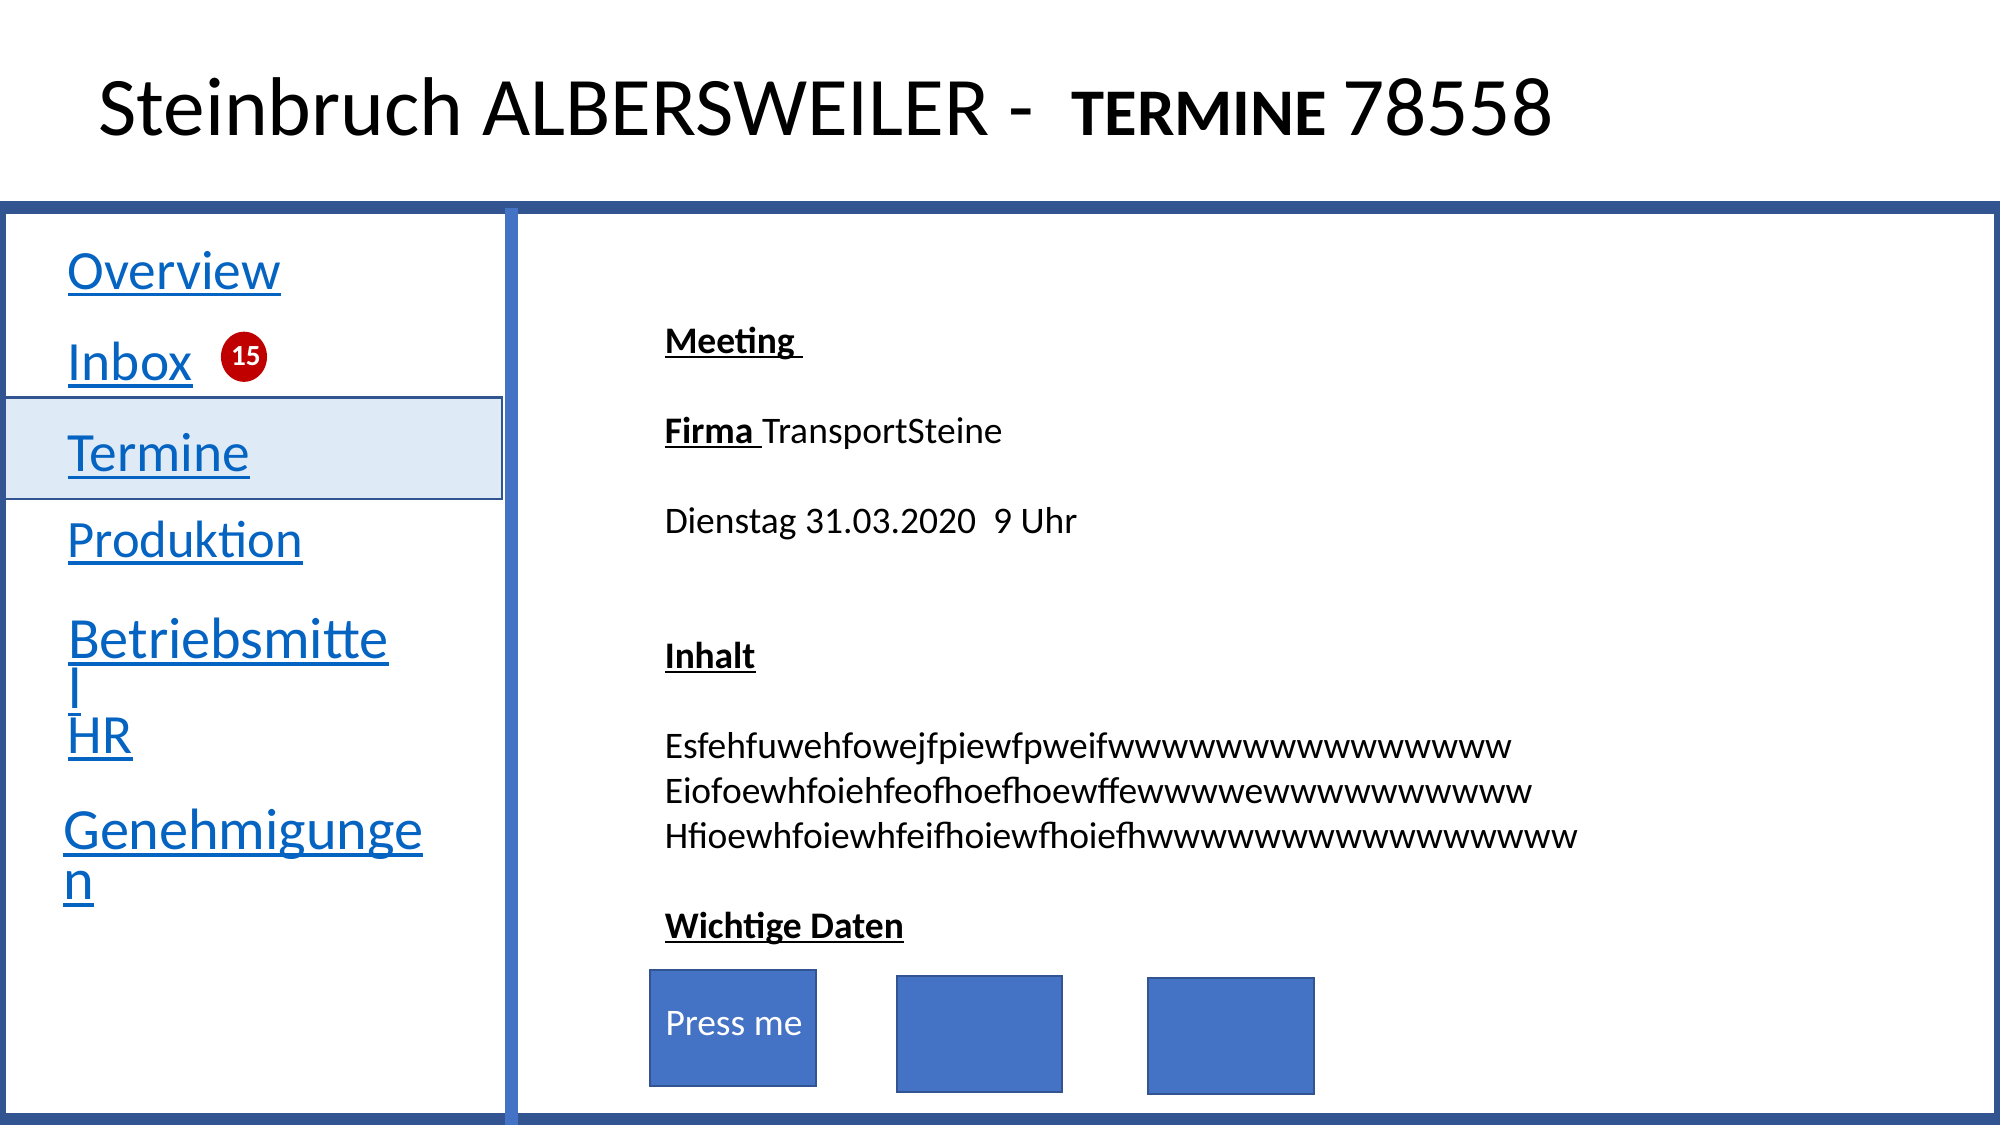

# Steinbruch ALBERSWEILER -  Termine 78558

Overview
Meeting

Firma TransportSteine

Dienstag 31.03.2020  9 Uhr

Inhalt

Esfehfuwehfowejfpiewfpweifwwwwwwwwwwwwwww
Eiofoewhfoiehfeofhoefhoewffewwwwewwwwwwwwww
Hfioewhfoiewhfeifhoiewfhoiefhwwwwwwwwwwwwwwww

Wichtige Daten

Inbox
15

Termine

Produktion
Betriebsmittel
HR
Genehmigungen

Press me